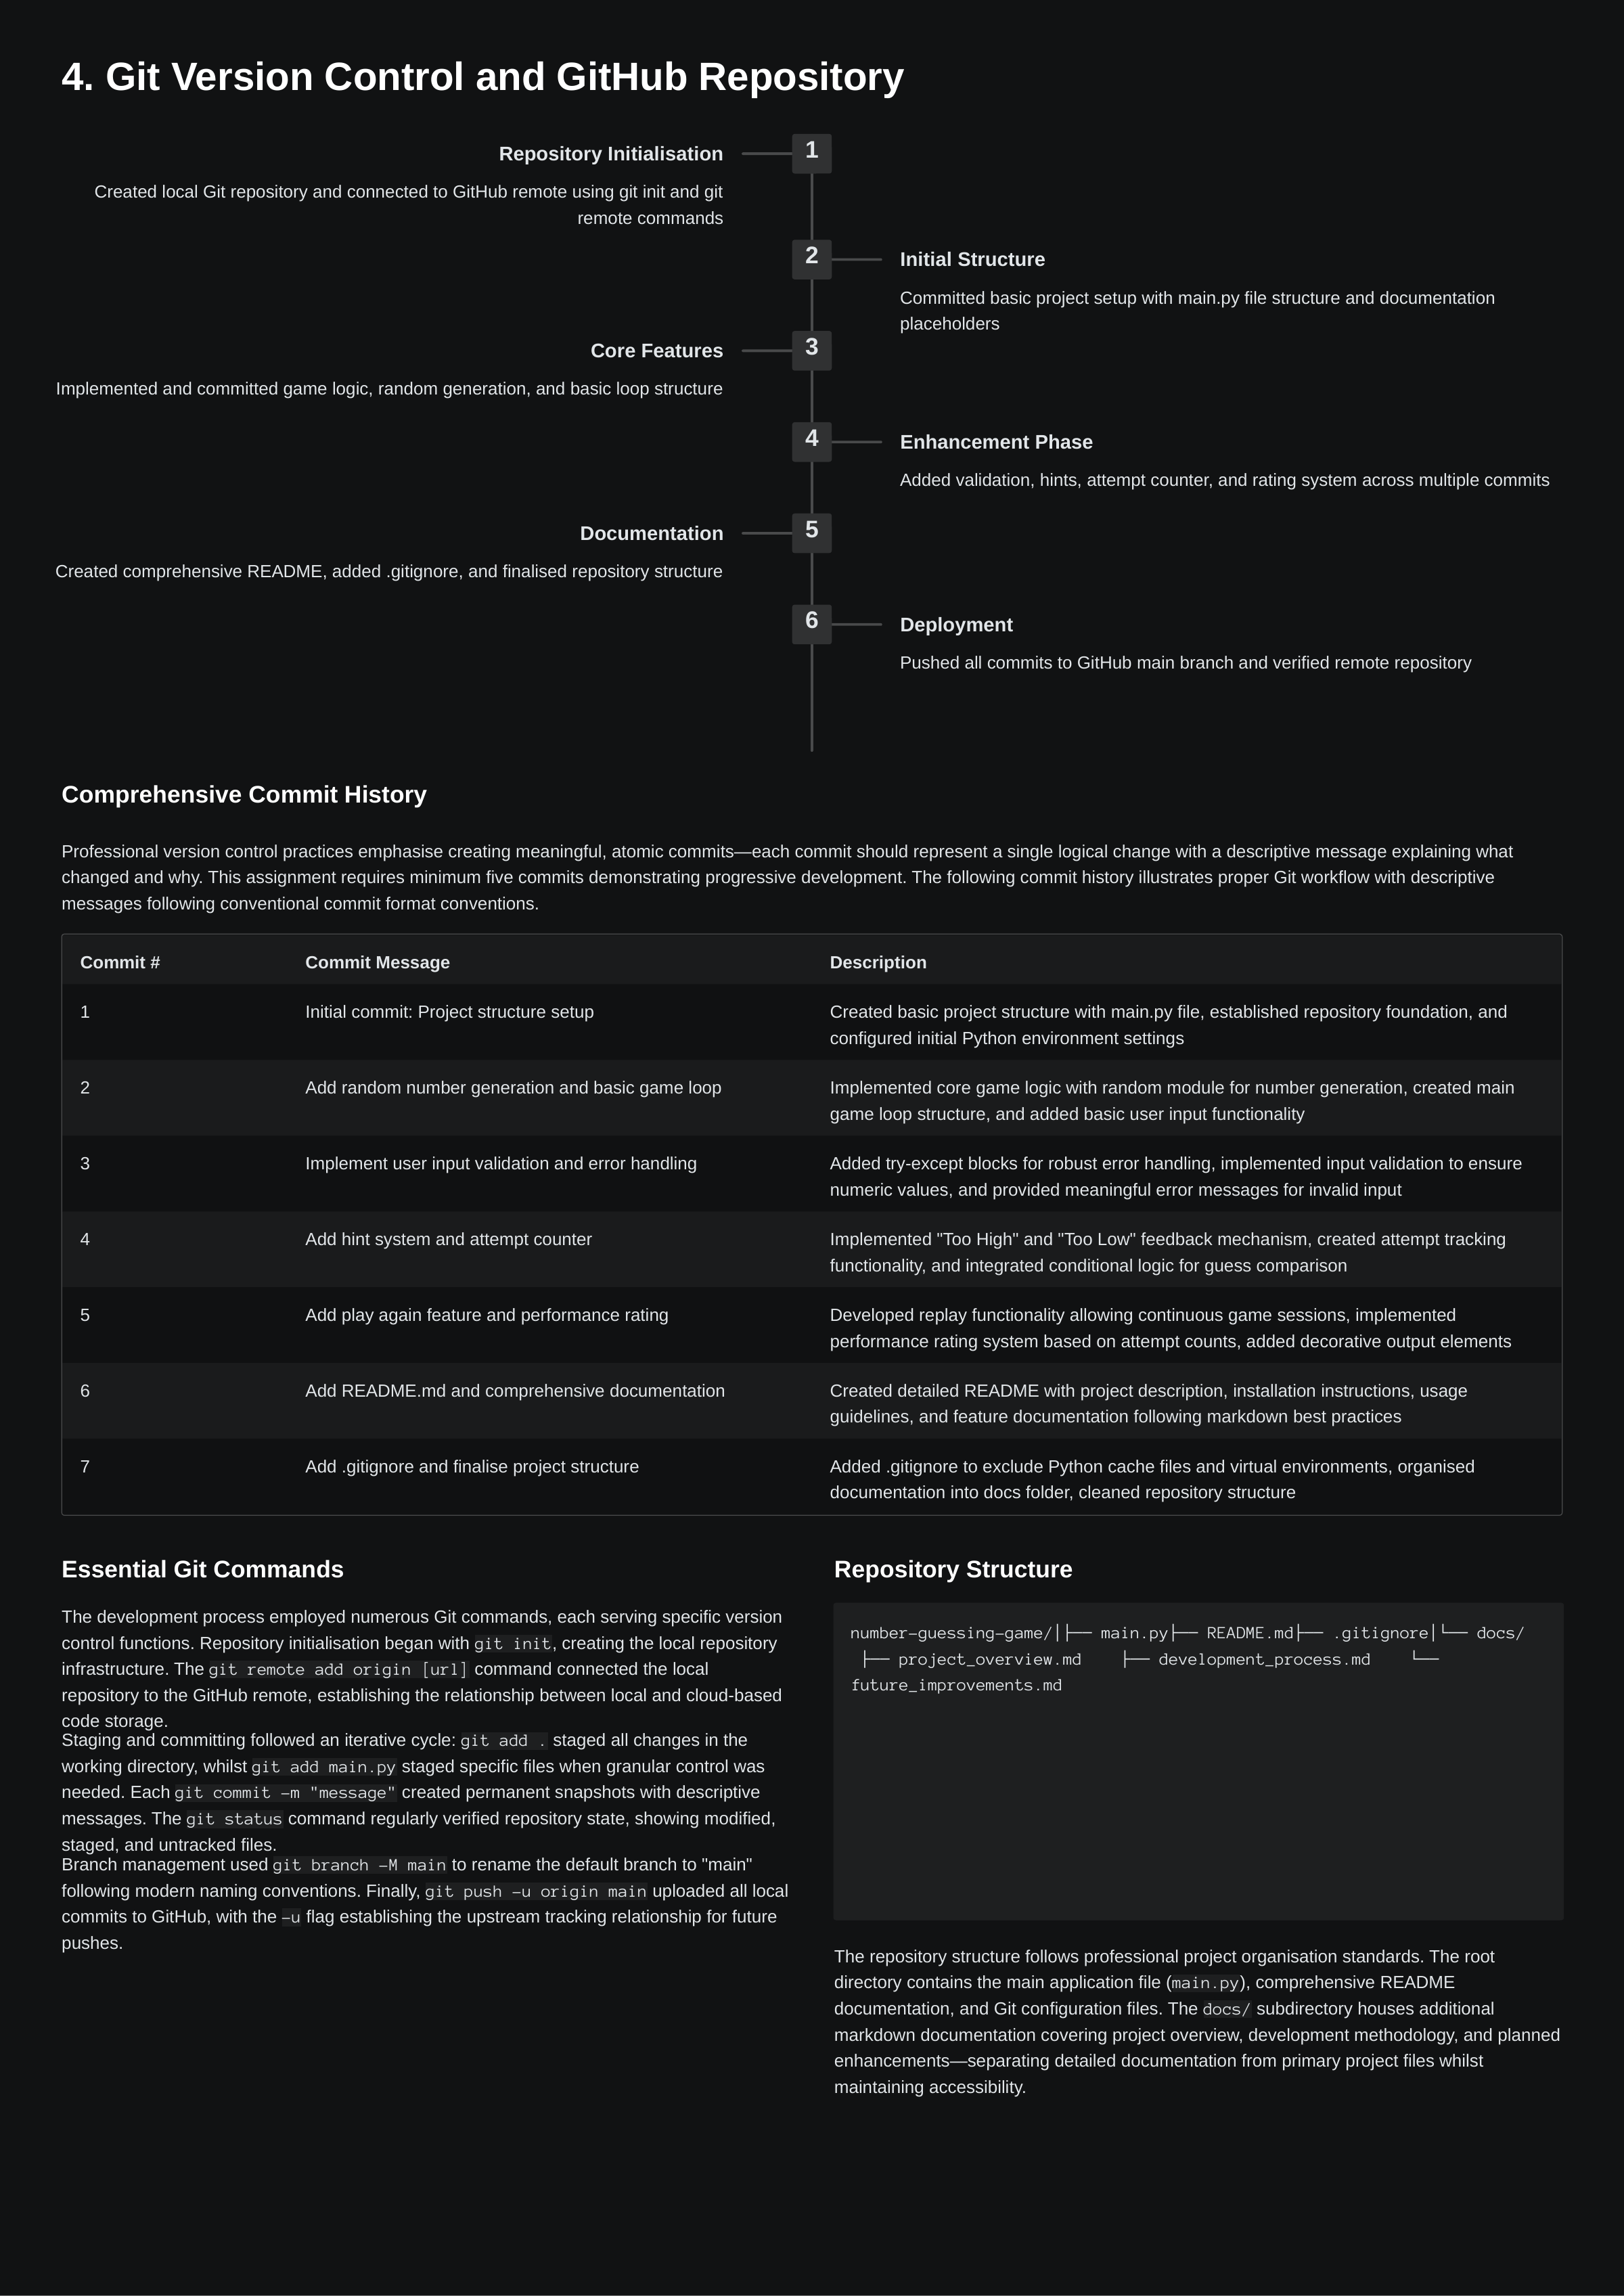

4. Git Version Control and GitHub Repository

1
Repository Initialisation

Created local Git repository and connected to GitHub remote using git init and git remote commands

2
Initial Structure

Committed basic project setup with main.py file structure and documentation placeholders

3
Core Features

Implemented and committed game logic, random generation, and basic loop structure

4
Enhancement Phase

Added validation, hints, attempt counter, and rating system across multiple commits

5
Documentation

Created comprehensive README, added .gitignore, and finalised repository structure

6
Deployment

Pushed all commits to GitHub main branch and verified remote repository
Comprehensive Commit History
Professional version control practices emphasise creating meaningful, atomic commits—each commit should represent a single logical change with a descriptive message explaining what changed and why. This assignment requires minimum five commits demonstrating progressive development. The following commit history illustrates proper Git workflow with descriptive messages following conventional commit format conventions.

Commit #
Commit Message
Description

1
Initial commit: Project structure setup
Created basic project structure with main.py file, established repository foundation, and configured initial Python environment settings

2
Add random number generation and basic game loop
Implemented core game logic with random module for number generation, created main game loop structure, and added basic user input functionality

3
Implement user input validation and error handling
Added try-except blocks for robust error handling, implemented input validation to ensure numeric values, and provided meaningful error messages for invalid input

4
Add hint system and attempt counter
Implemented "Too High" and "Too Low" feedback mechanism, created attempt tracking functionality, and integrated conditional logic for guess comparison

5
Add play again feature and performance rating
Developed replay functionality allowing continuous game sessions, implemented performance rating system based on attempt counts, added decorative output elements

6
Add README.md and comprehensive documentation
Created detailed README with project description, installation instructions, usage guidelines, and feature documentation following markdown best practices

7
Add .gitignore and finalise project structure
Added .gitignore to exclude Python cache files and virtual environments, organised documentation into docs folder, cleaned repository structure
Essential Git Commands
Repository Structure
The development process employed numerous Git commands, each serving specific version control functions. Repository initialisation began with git init, creating the local repository infrastructure. The git remote add origin [url] command connected the local repository to the GitHub remote, establishing the relationship between local and cloud-based code storage.

number-guessing-game/│├── main.py├── README.md├── .gitignore│└── docs/    ├── project_overview.md    ├── development_process.md    └── future_improvements.md
Staging and committing followed an iterative cycle: git add . staged all changes in the working directory, whilst git add main.py staged specific files when granular control was needed. Each git commit -m "message" created permanent snapshots with descriptive messages. The git status command regularly verified repository state, showing modified, staged, and untracked files.
Branch management used git branch -M main to rename the default branch to "main" following modern naming conventions. Finally, git push -u origin main uploaded all local commits to GitHub, with the -u flag establishing the upstream tracking relationship for future pushes.
The repository structure follows professional project organisation standards. The root directory contains the main application file (main.py), comprehensive README documentation, and Git configuration files. The docs/ subdirectory houses additional markdown documentation covering project overview, development methodology, and planned enhancements—separating detailed documentation from primary project files whilst maintaining accessibility.